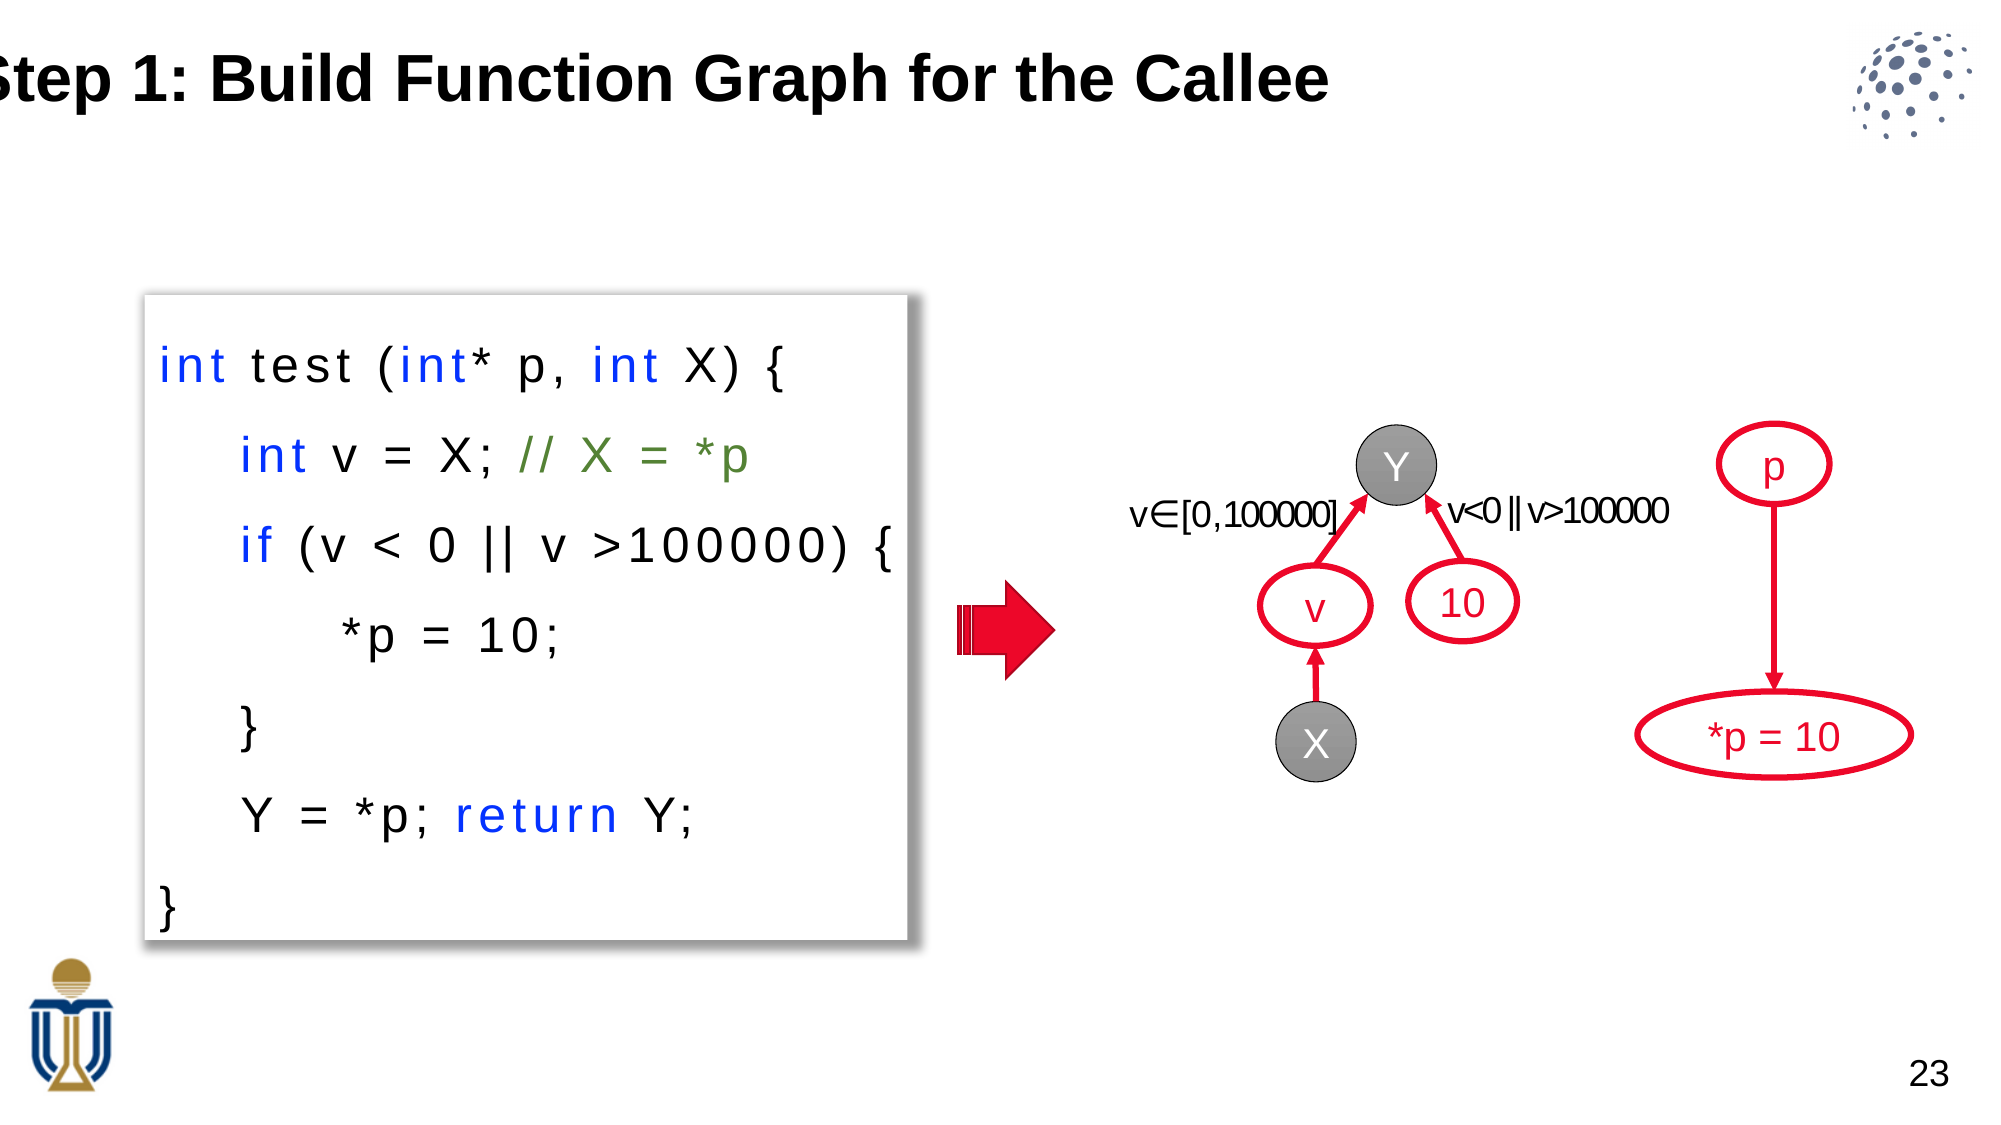

Step 1: Build Function Graph for the Callee
int test (int* p, int X) {
    int v = X; // X = *p
    if (v < 0 || v >100000) {
         *p = 10;
    }
    Y = *p; return Y;
}
p
Y
10
v
X
v<0 || v>100000
v∈[0,100000]

*p = 10